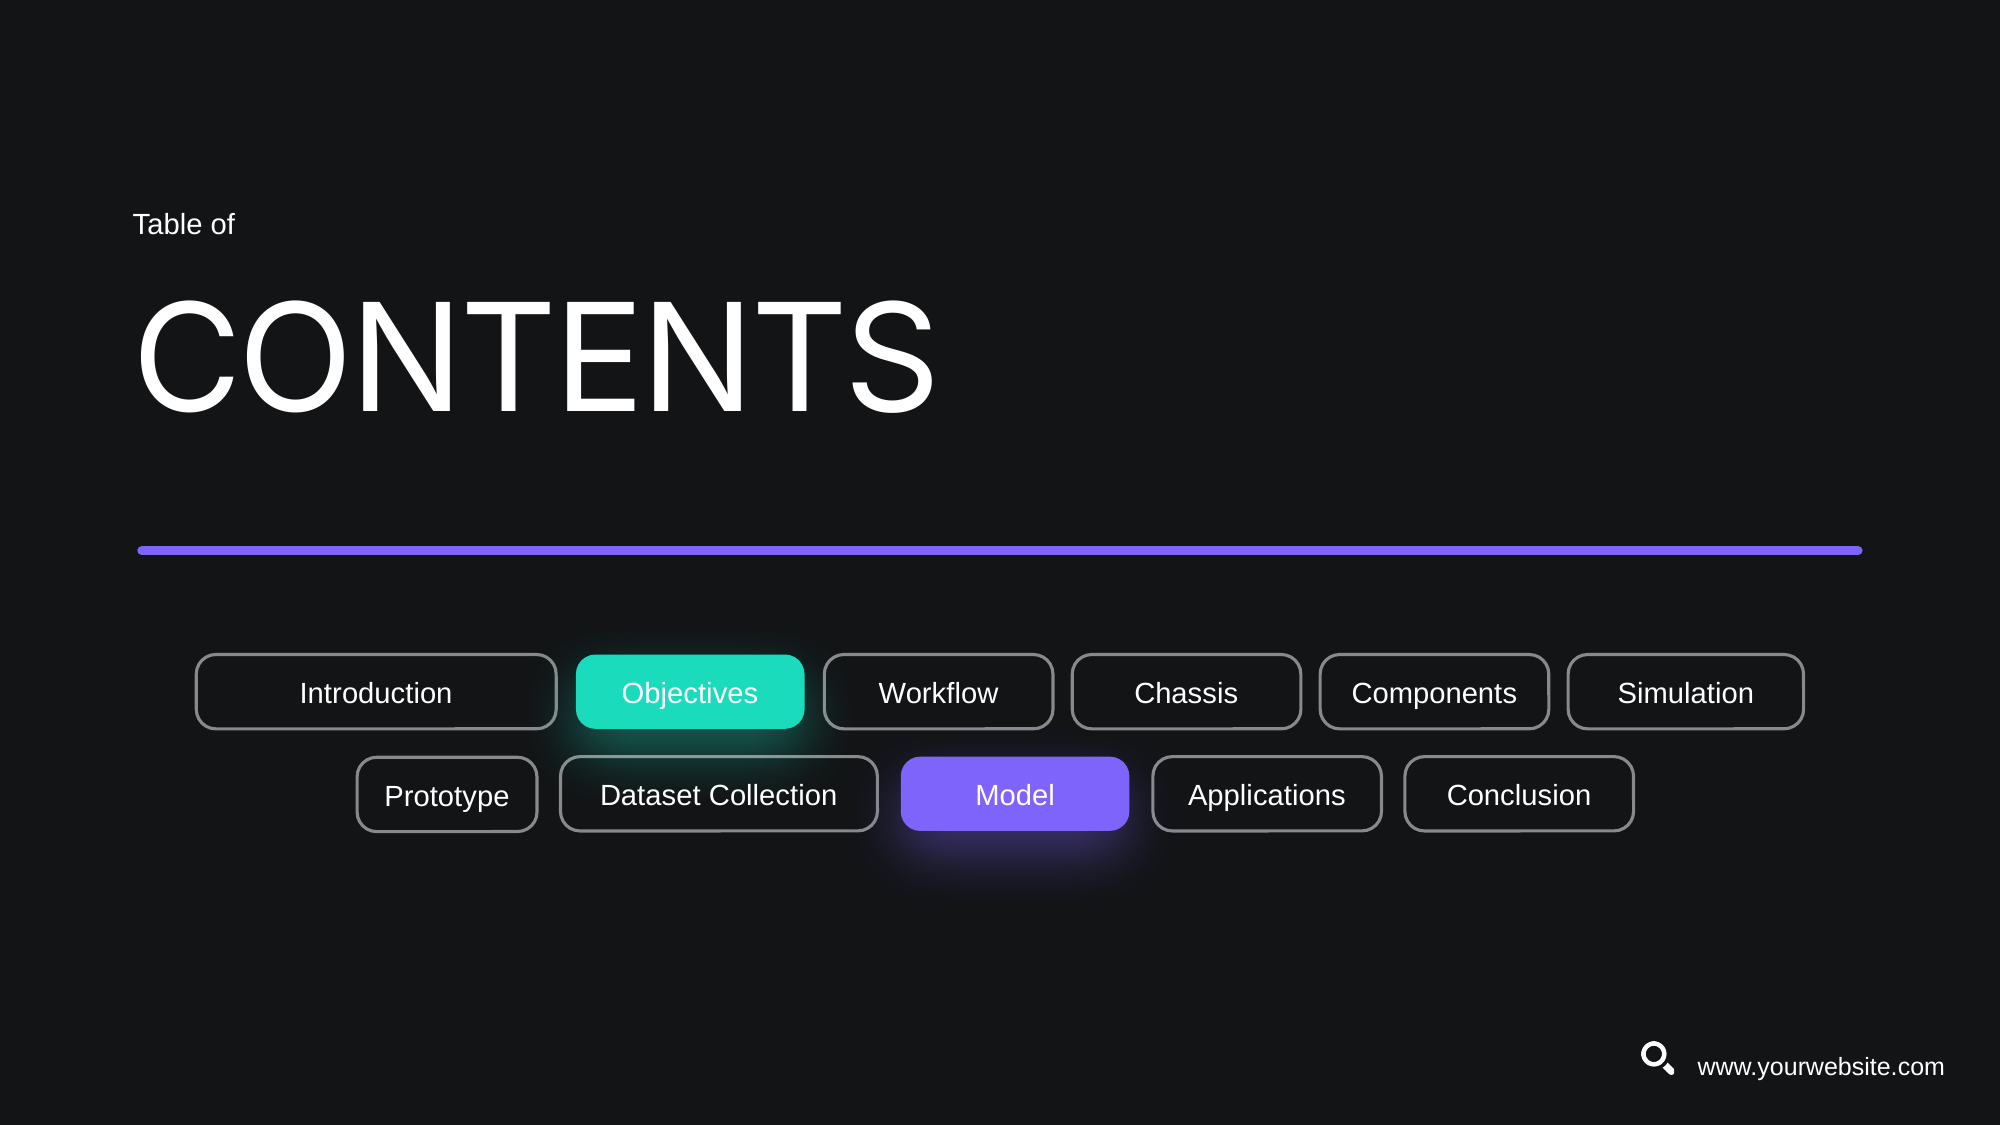

Table of
CONTENTS
Simulation
Introduction
Objectives
Workflow
Chassis
Components
Conclusion
Applications
Dataset Collection
Model
Prototype